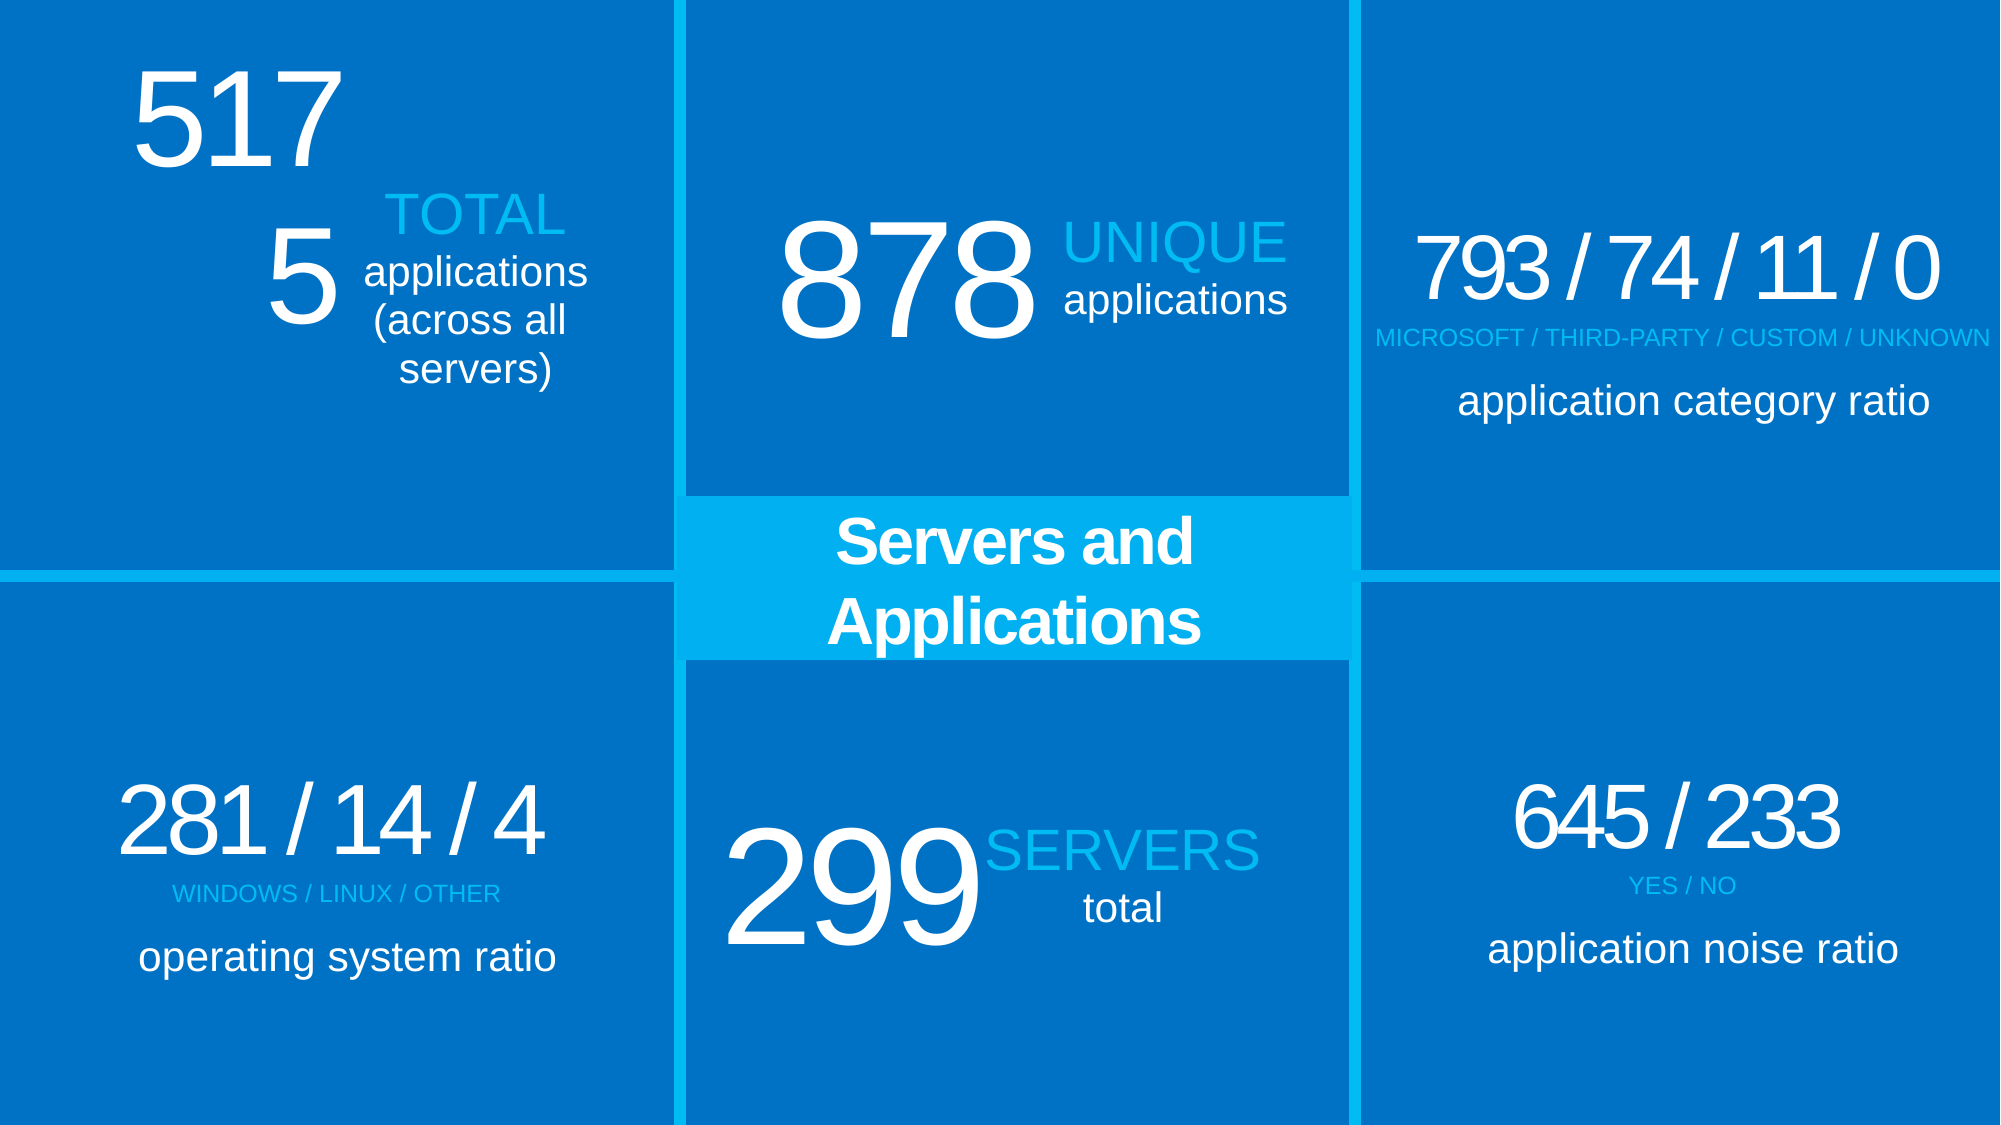

TOTAL
applications
(across all
servers)
878
UNIQUE
applications
5175
793 / 74 / 11 / 0
application category ratio
MICROSOFT / THIRD-PARTY / CUSTOM / UNKNOWN

Servers and Applications
281 / 14 / 4
operating system ratio
645 / 233
application noise ratio
299
SERVERS
total
YES / NO

WINDOWS / LINUX / OTHER